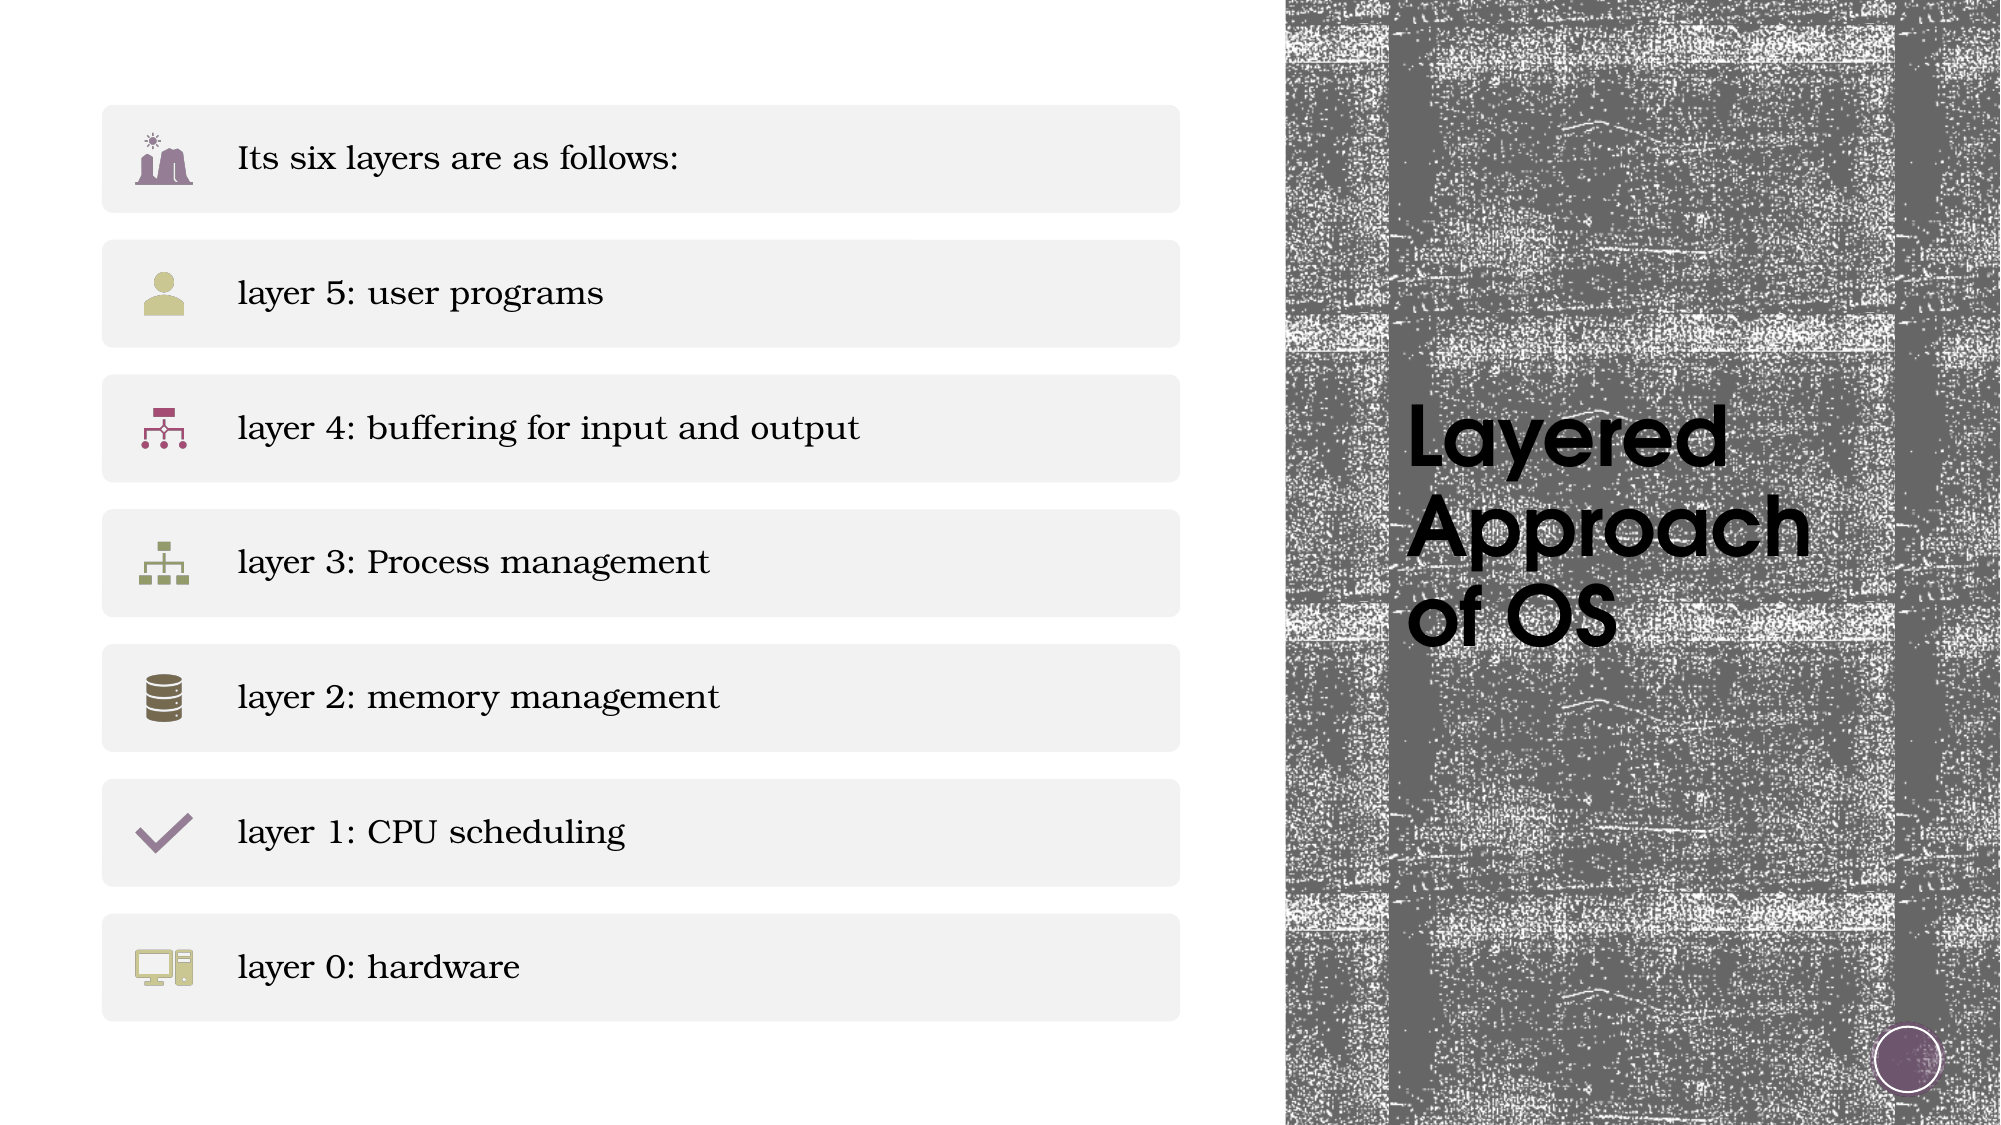

Its six layers are as follows:
layer 5: user programs
layer 4: buffering for input and output
layer 3: Process management
layer 2: memory management
layer 1: CPU scheduling
layer 0: hardware
# Layered Approach of OS